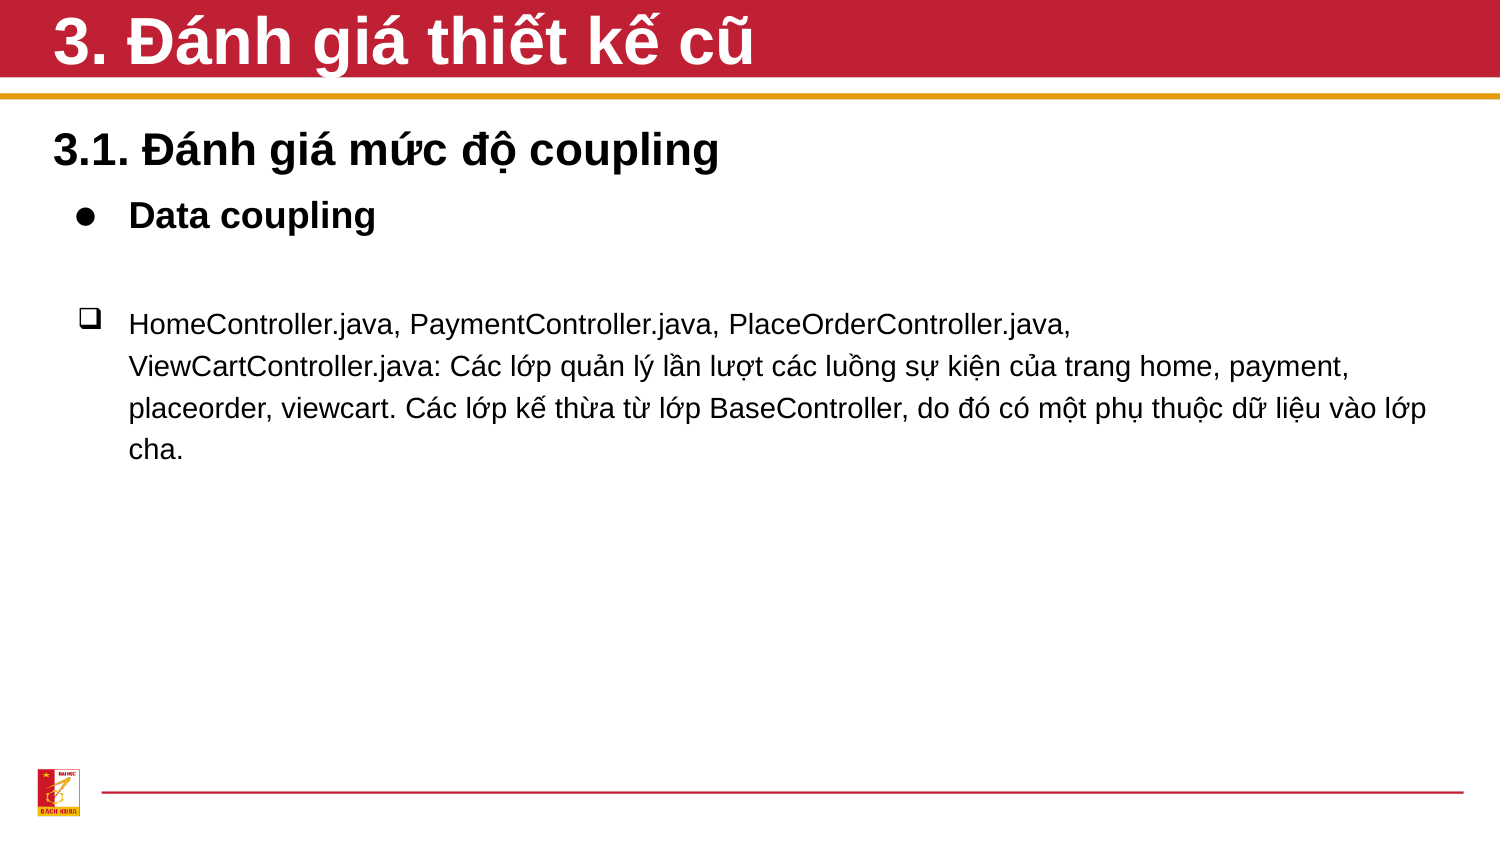

# 3. Đánh giá thiết kế cũ
3.1. Đánh giá mức độ coupling
Data coupling

HomeController.java, PaymentController.java, PlaceOrderController.java, ViewCartController.java: Các lớp quản lý lần lượt các luồng sự kiện của trang home, payment, placeorder, viewcart. Các lớp kế thừa từ lớp BaseController, do đó có một phụ thuộc dữ liệu vào lớp cha.